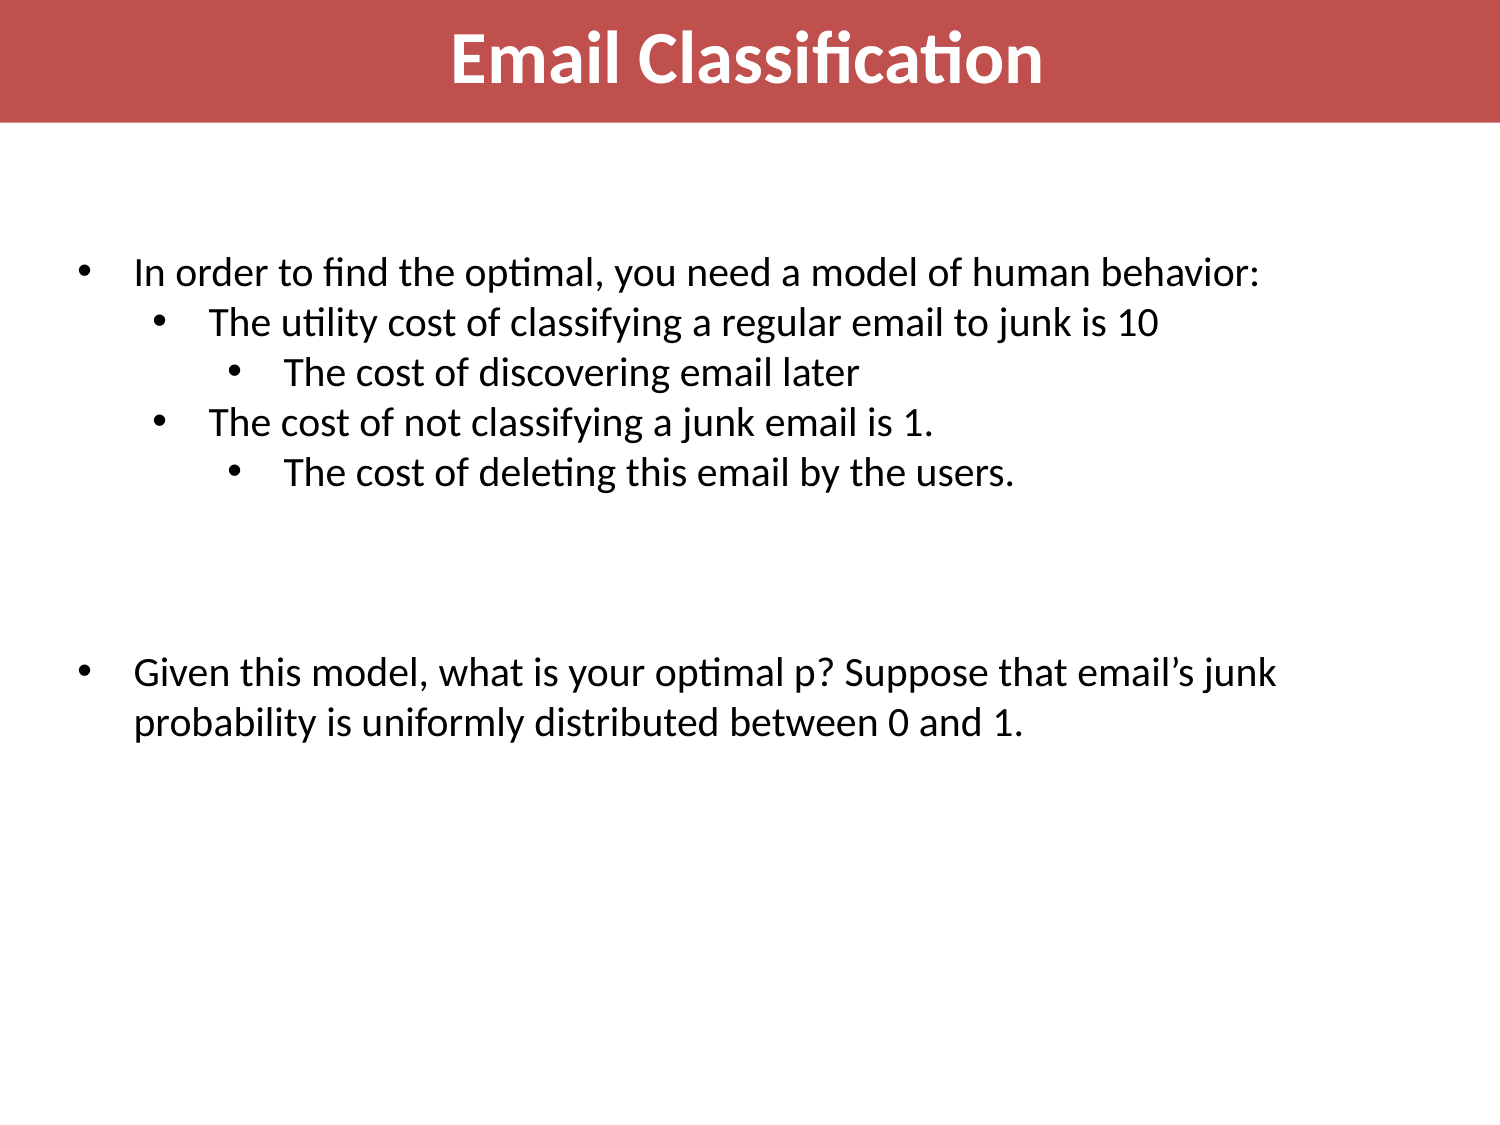

Email Classification

In order to find the optimal, you need a model of human behavior:
The utility cost of classifying a regular email to junk is 10
The cost of discovering email later
The cost of not classifying a junk email is 1.
The cost of deleting this email by the users.

Given this model, what is your optimal p? Suppose that email’s junk probability is uniformly distributed between 0 and 1.